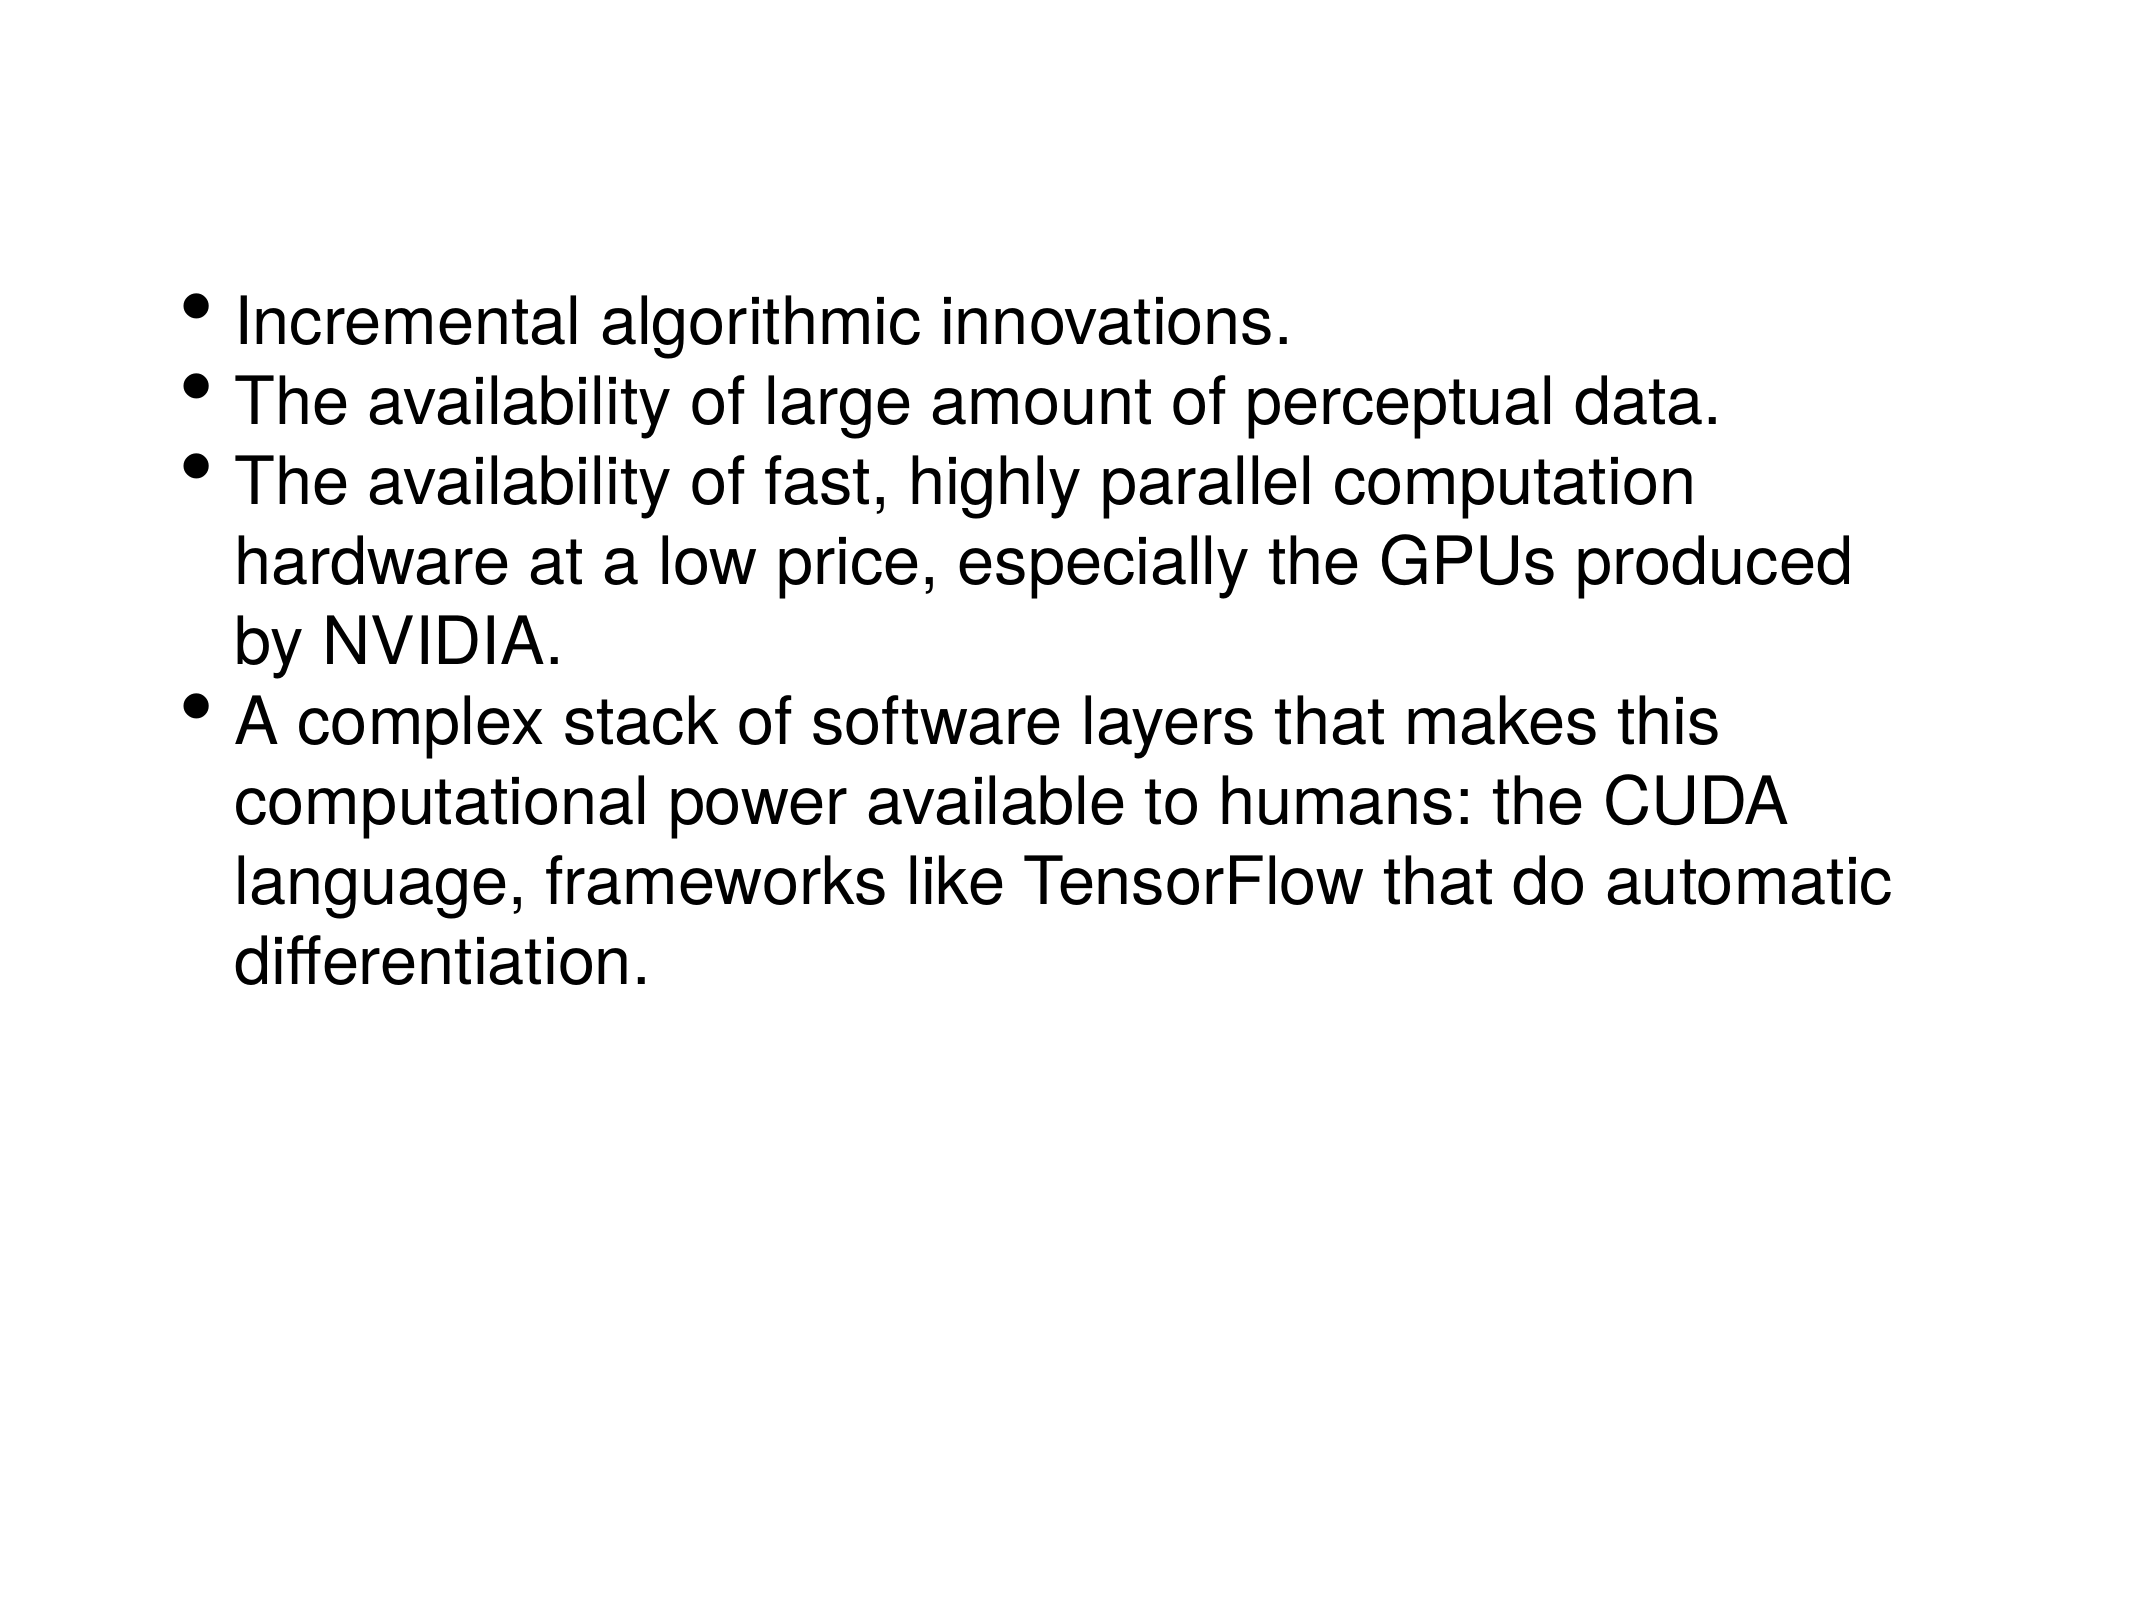

Incremental algorithmic innovations.
The availability of large amount of perceptual data.
The availability of fast, highly parallel computation hardware at a low price, especially the GPUs produced by NVIDIA.
A complex stack of software layers that makes this computational power available to humans: the CUDA language, frameworks like TensorFlow that do automatic differentiation.